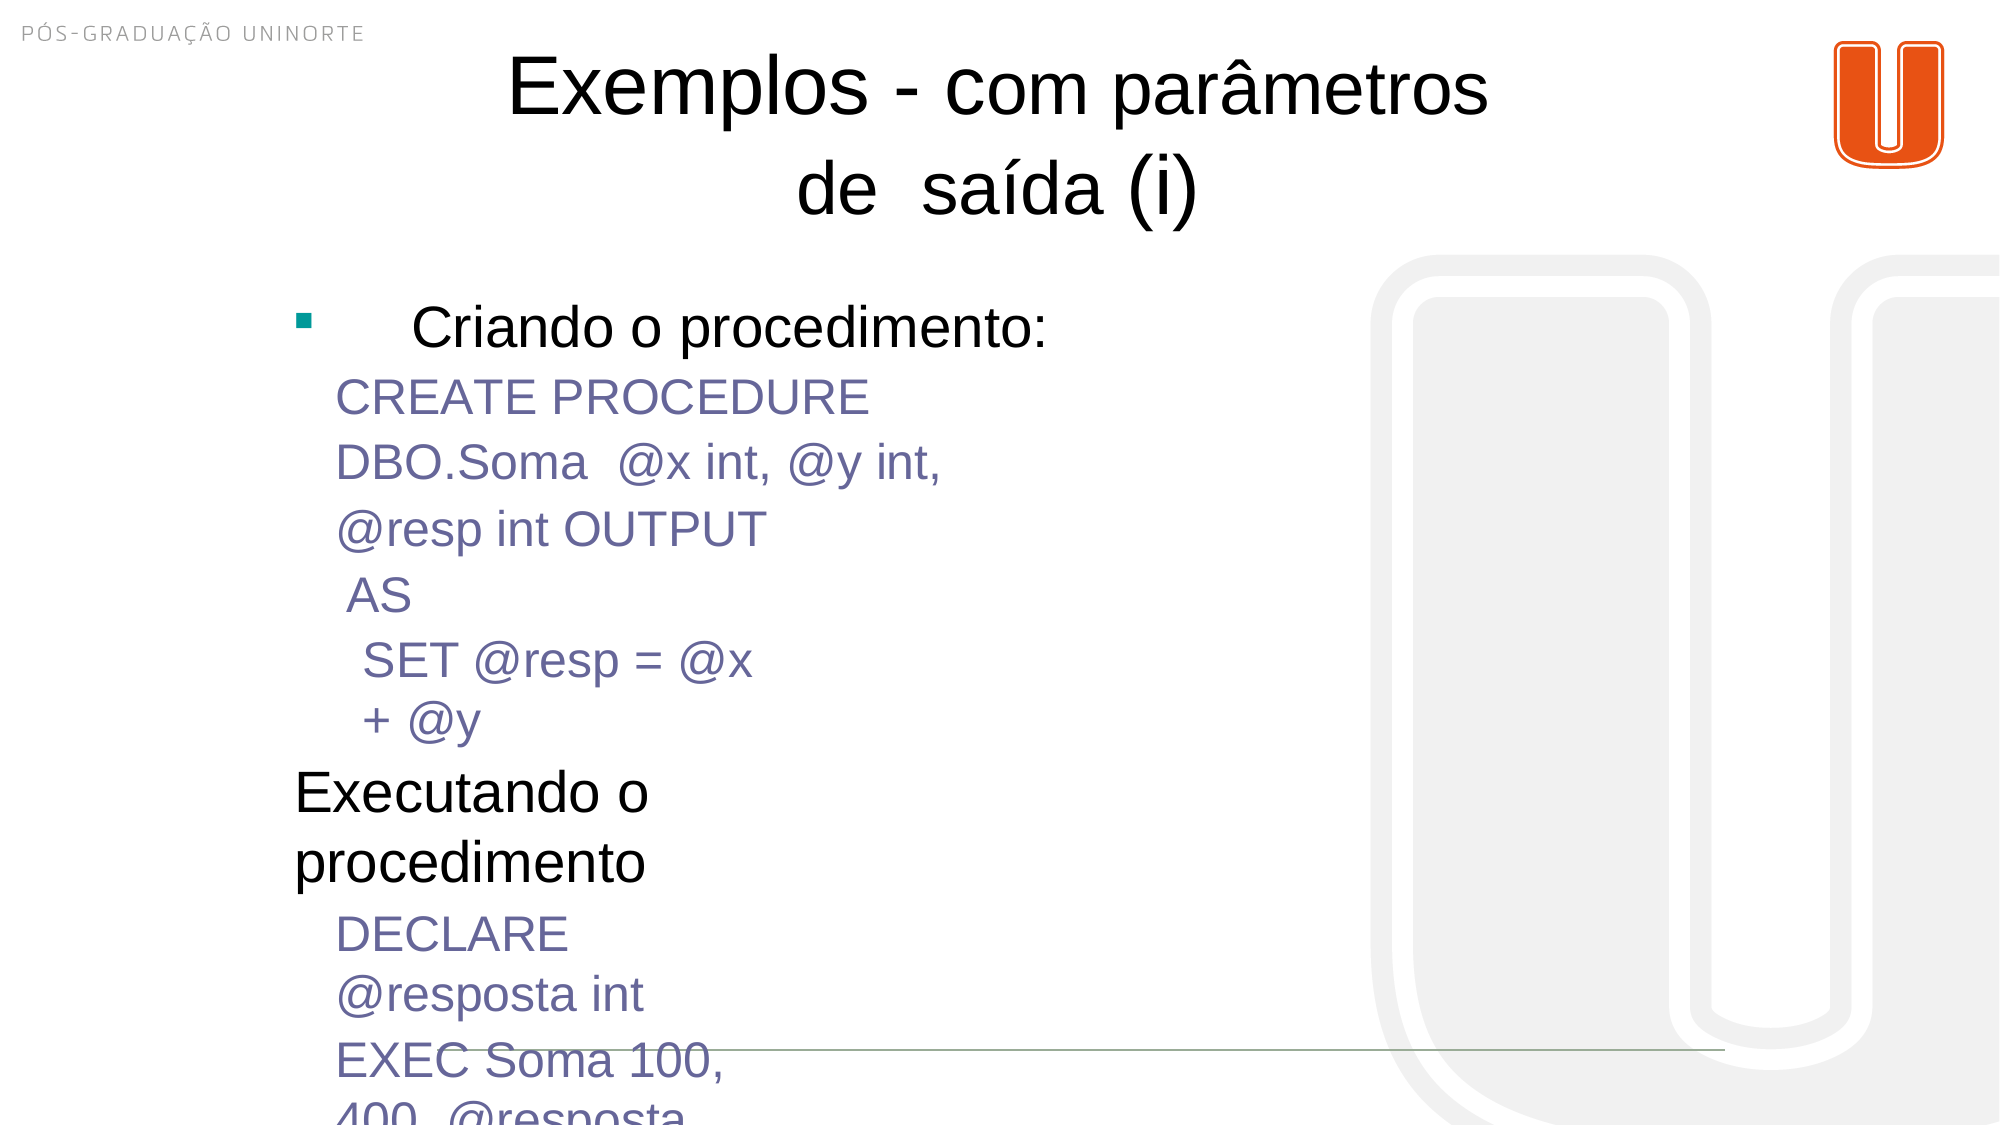

# Exemplos - com parâmetros de  saída (i)
	Criando o procedimento:  CREATE PROCEDURE	DBO.Soma  @x int, @y int,
@resp int OUTPUT  AS
SET @resp = @x + @y
Executando o procedimento
DECLARE @resposta int
EXEC Soma 100, 400, @resposta OUTPUT
(ou EXEC Soma y=400, x=100, resp=@resposta OUTPUT)
Select „Resposta = „, @resposta